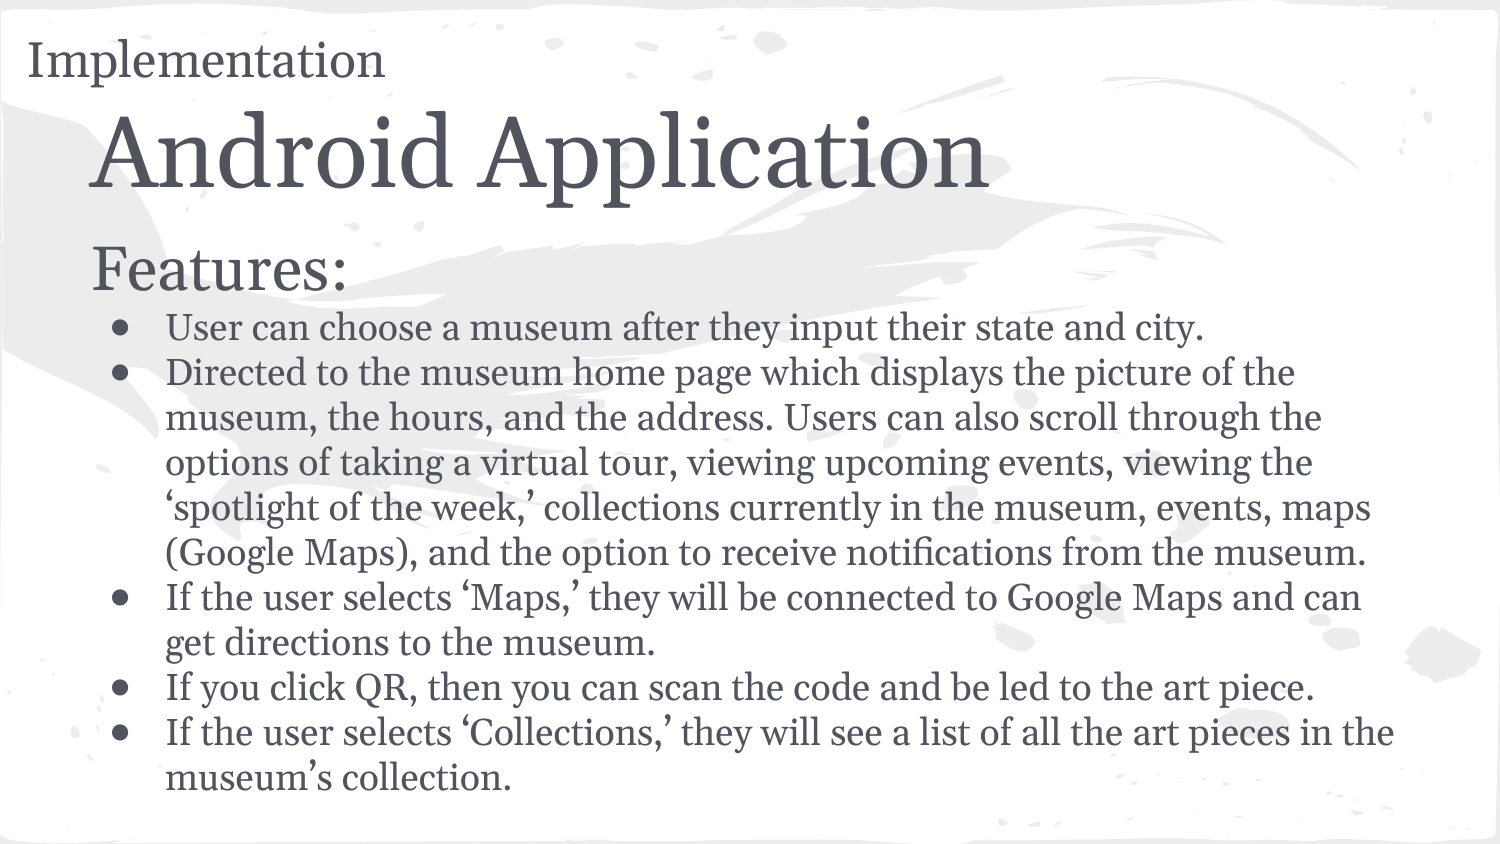

Implementation
# Android Application
Features:
User can choose a museum after they input their state and city.
Directed to the museum home page which displays the picture of the museum, the hours, and the address. Users can also scroll through the options of taking a virtual tour, viewing upcoming events, viewing the ‘spotlight of the week,’ collections currently in the museum, events, maps (Google Maps), and the option to receive notifications from the museum.
If the user selects ‘Maps,’ they will be connected to Google Maps and can get directions to the museum.
If you click QR, then you can scan the code and be led to the art piece.
If the user selects ‘Collections,’ they will see a list of all the art pieces in the museum’s collection.